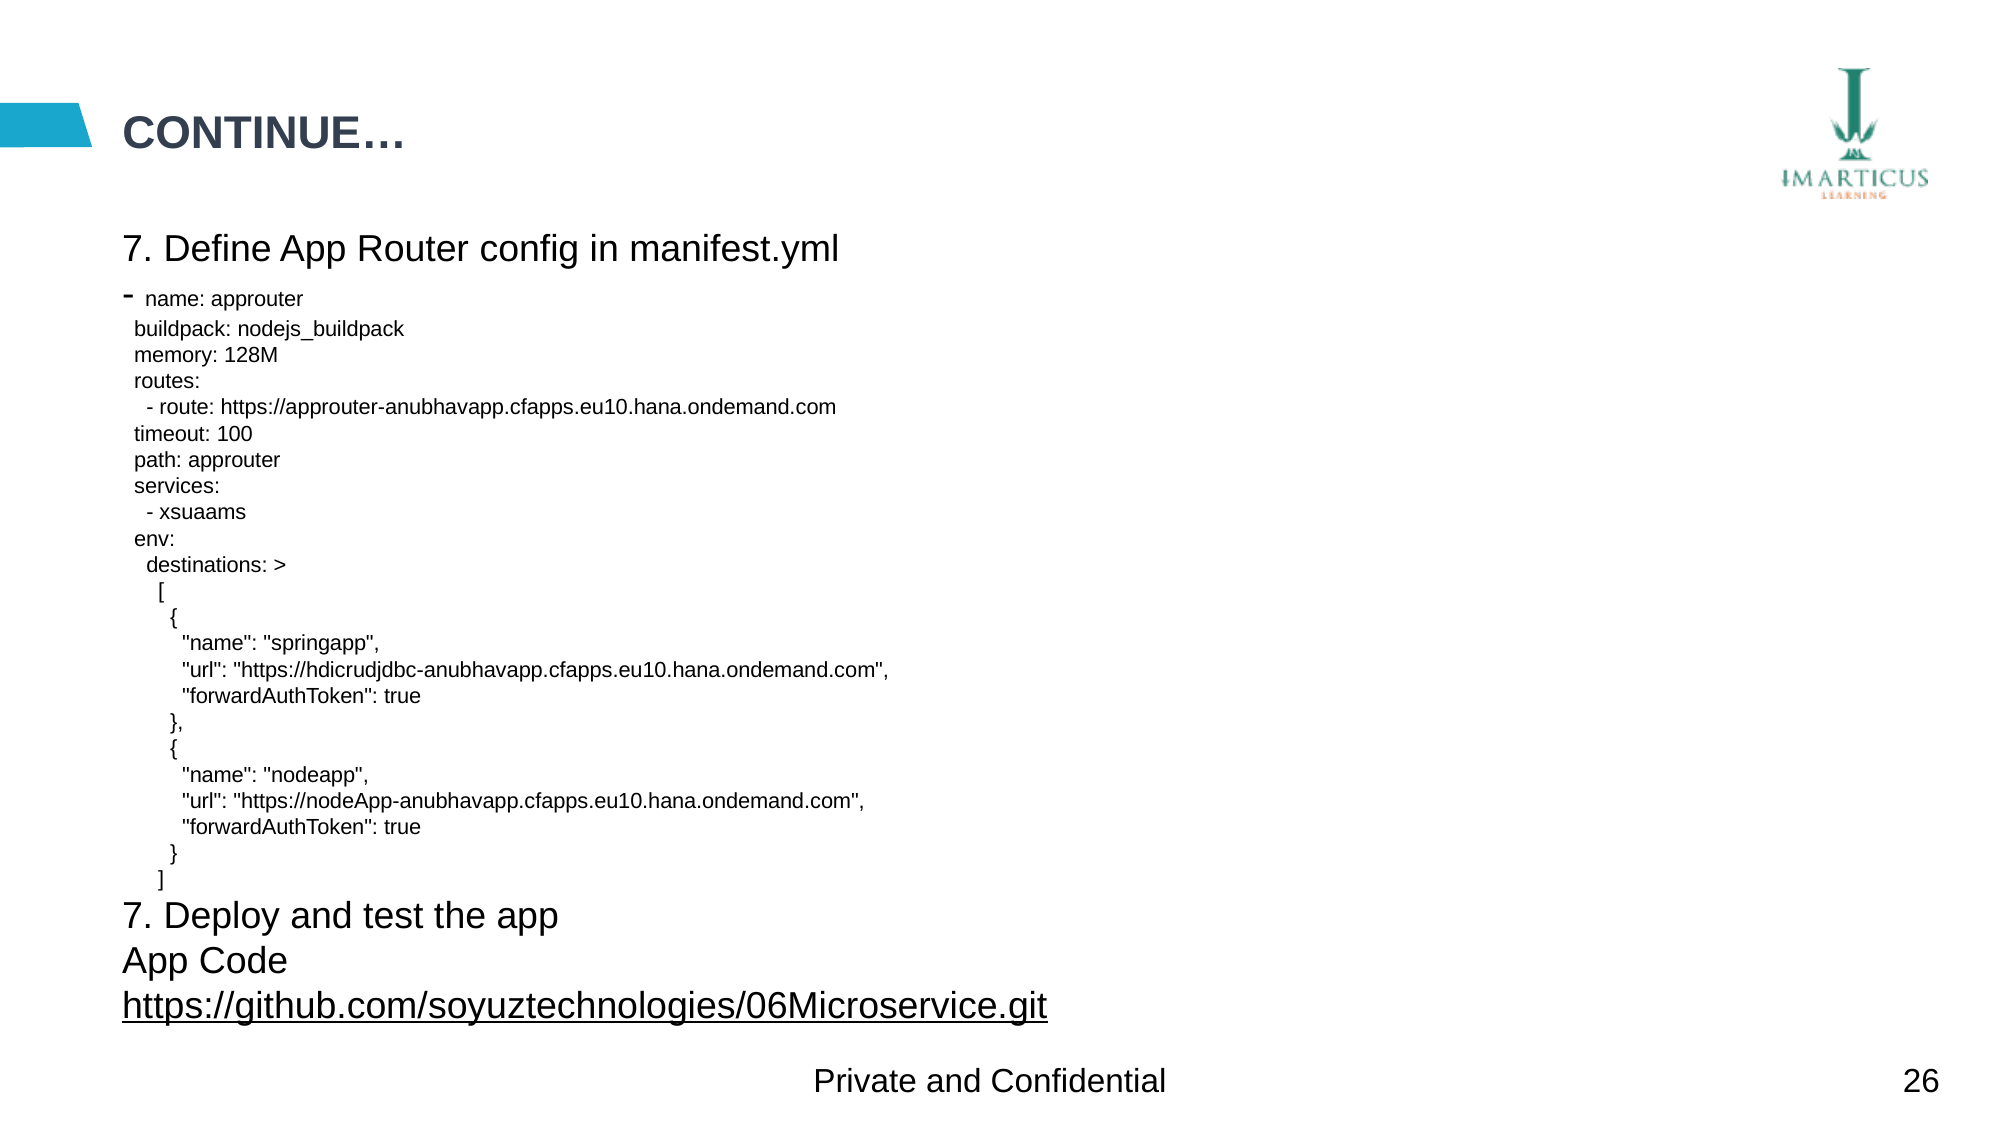

# CONTINUE…
7. Define App Router config in manifest.yml
- name: approuter
  buildpack: nodejs_buildpack
  memory: 128M
  routes:
    - route: https://approuter-anubhavapp.cfapps.eu10.hana.ondemand.com
  timeout: 100
  path: approuter
  services:
    - xsuaams
  env:
    destinations: >
      [
        {
          "name": "springapp",
          "url": "https://hdicrudjdbc-anubhavapp.cfapps.eu10.hana.ondemand.com",
          "forwardAuthToken": true
        },
        {
          "name": "nodeapp",
          "url": "https://nodeApp-anubhavapp.cfapps.eu10.hana.ondemand.com",
          "forwardAuthToken": true
        }
      ]
7. Deploy and test the app
App Code
https://github.com/soyuztechnologies/06Microservice.git